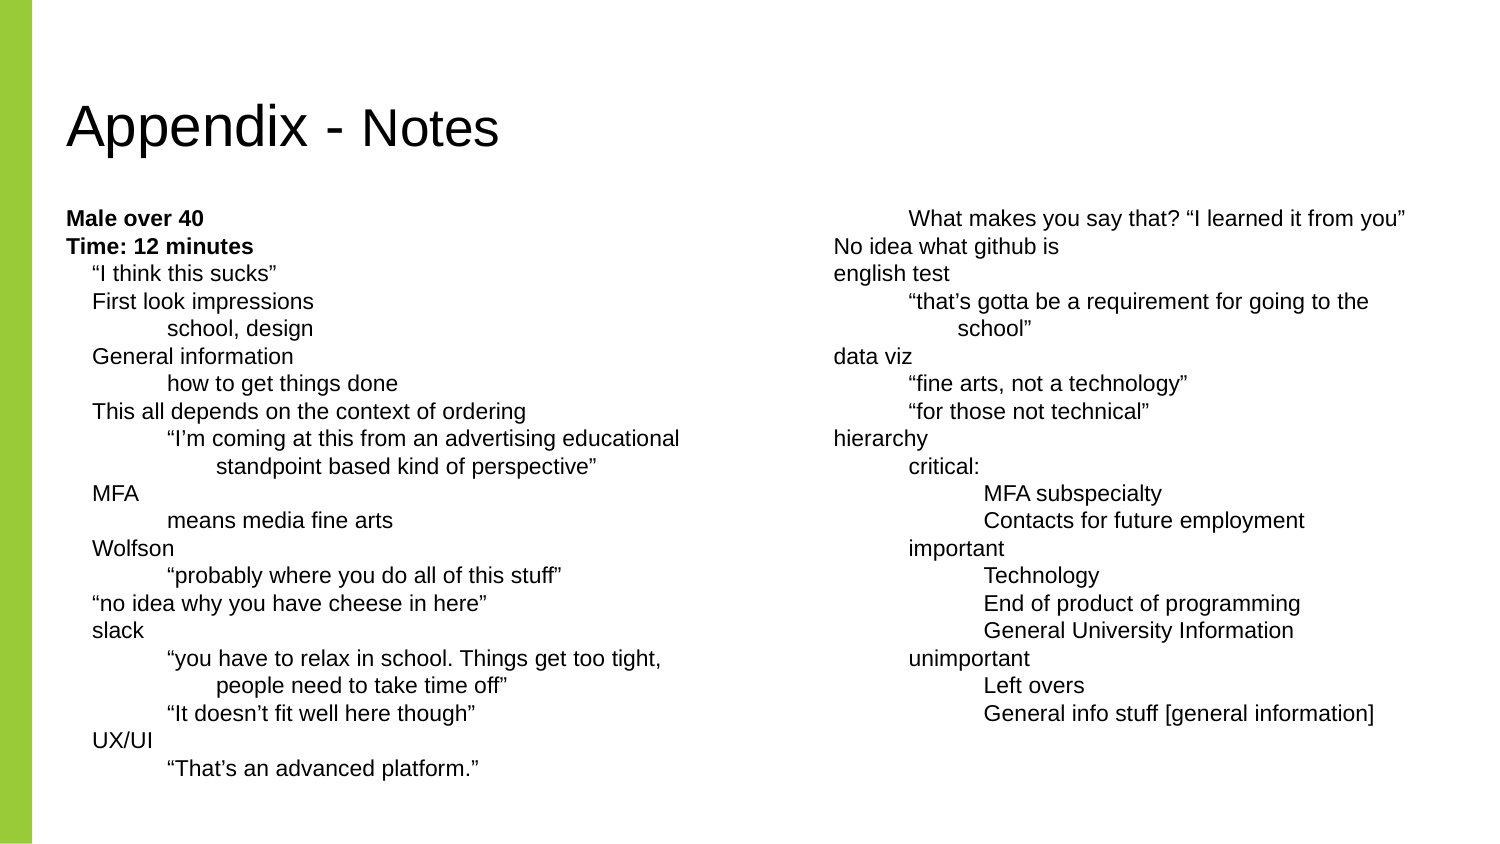

# Appendix - Notes
Male over 40
Time: 12 minutes
“I think this sucks”
First look impressions
school, design
General information
how to get things done
This all depends on the context of ordering
“I’m coming at this from an advertising educational standpoint based kind of perspective”
MFA
means media fine arts
Wolfson
“probably where you do all of this stuff”
“no idea why you have cheese in here”
slack
“you have to relax in school. Things get too tight, people need to take time off”
“It doesn’t fit well here though”
UX/UI
“That’s an advanced platform.”

What makes you say that? “I learned it from you”
No idea what github is
english test
“that’s gotta be a requirement for going to the school”
data viz
“fine arts, not a technology”
“for those not technical”
hierarchy
critical:
MFA subspecialty
Contacts for future employment
important
Technology
End of product of programming
General University Information
unimportant
Left overs
General info stuff [general information]